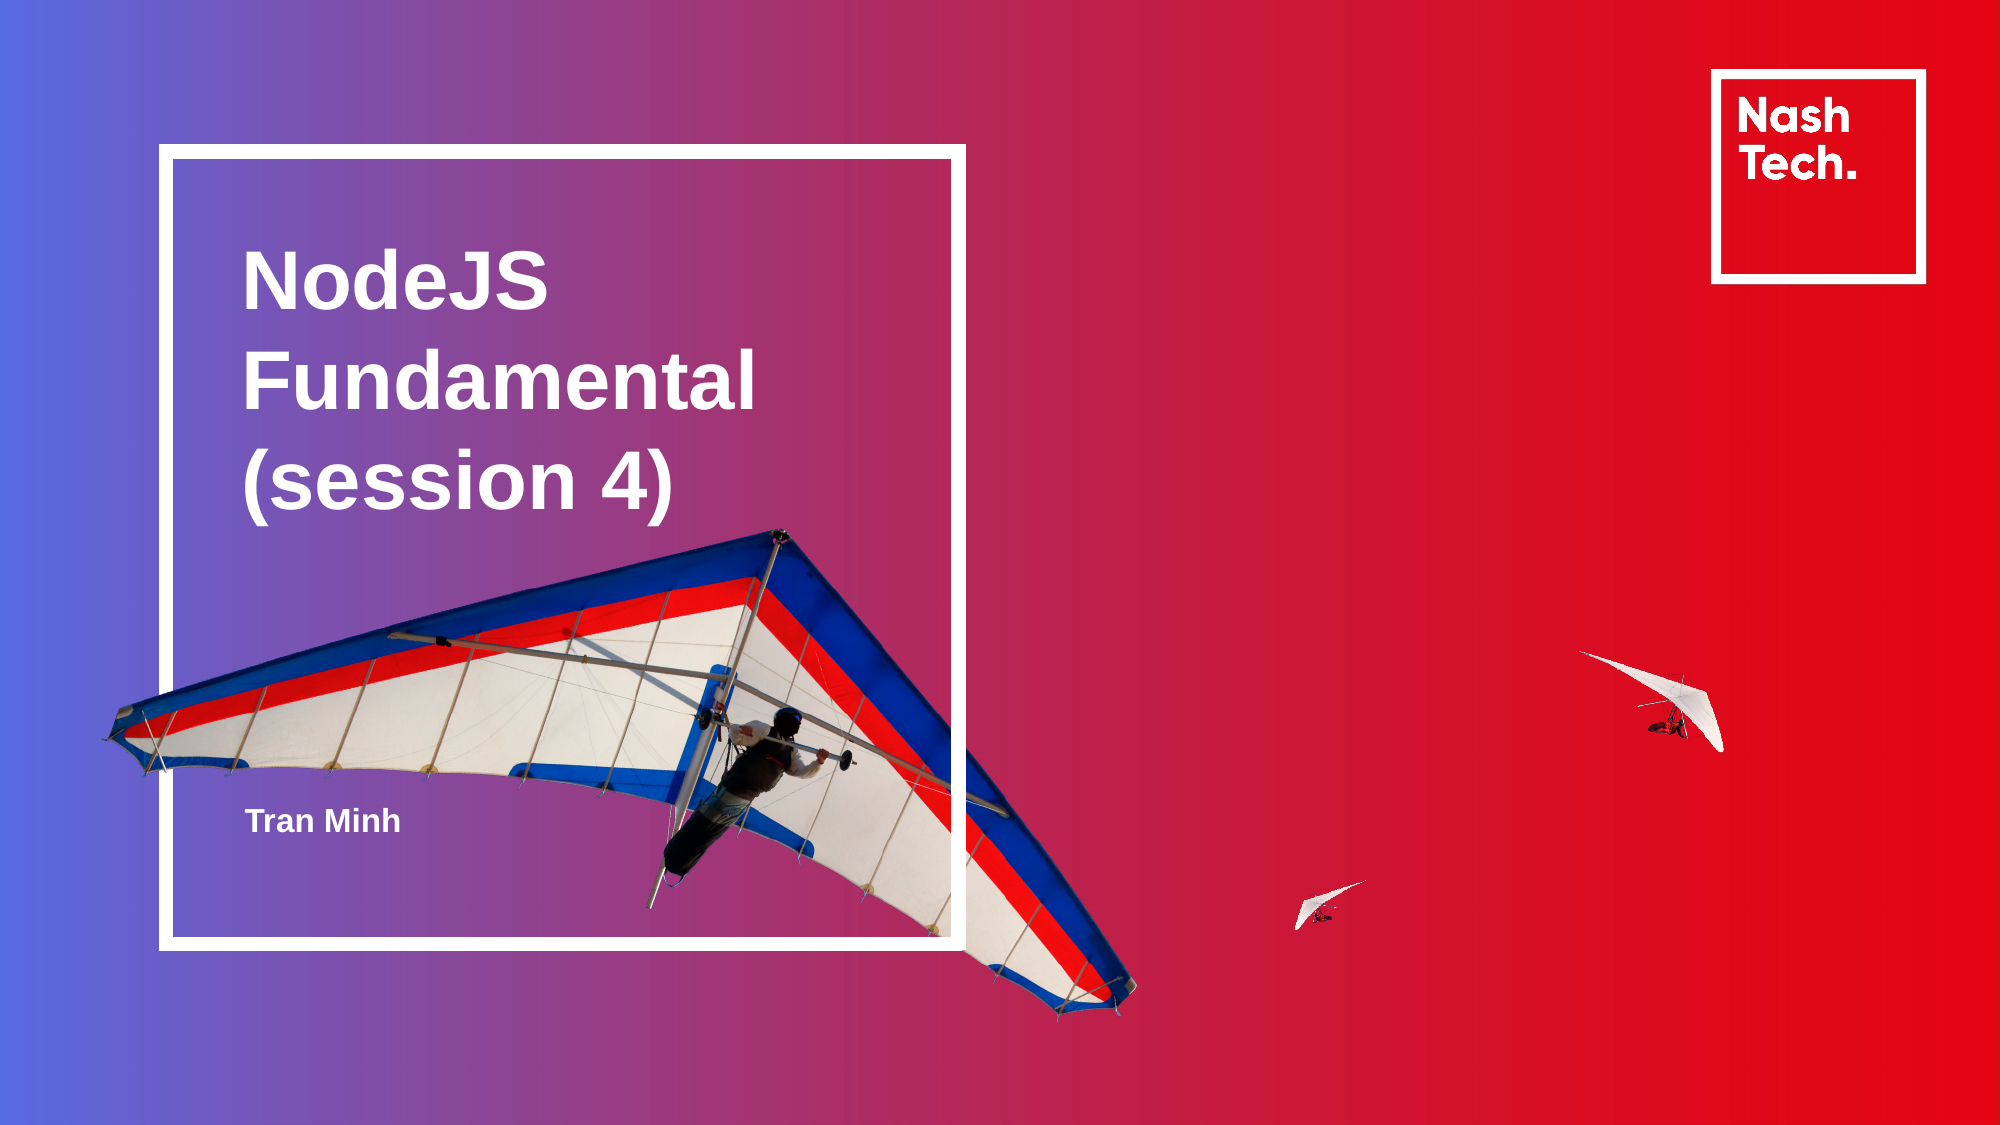

# NodeJS Fundamental (session 4)
Tran Minh